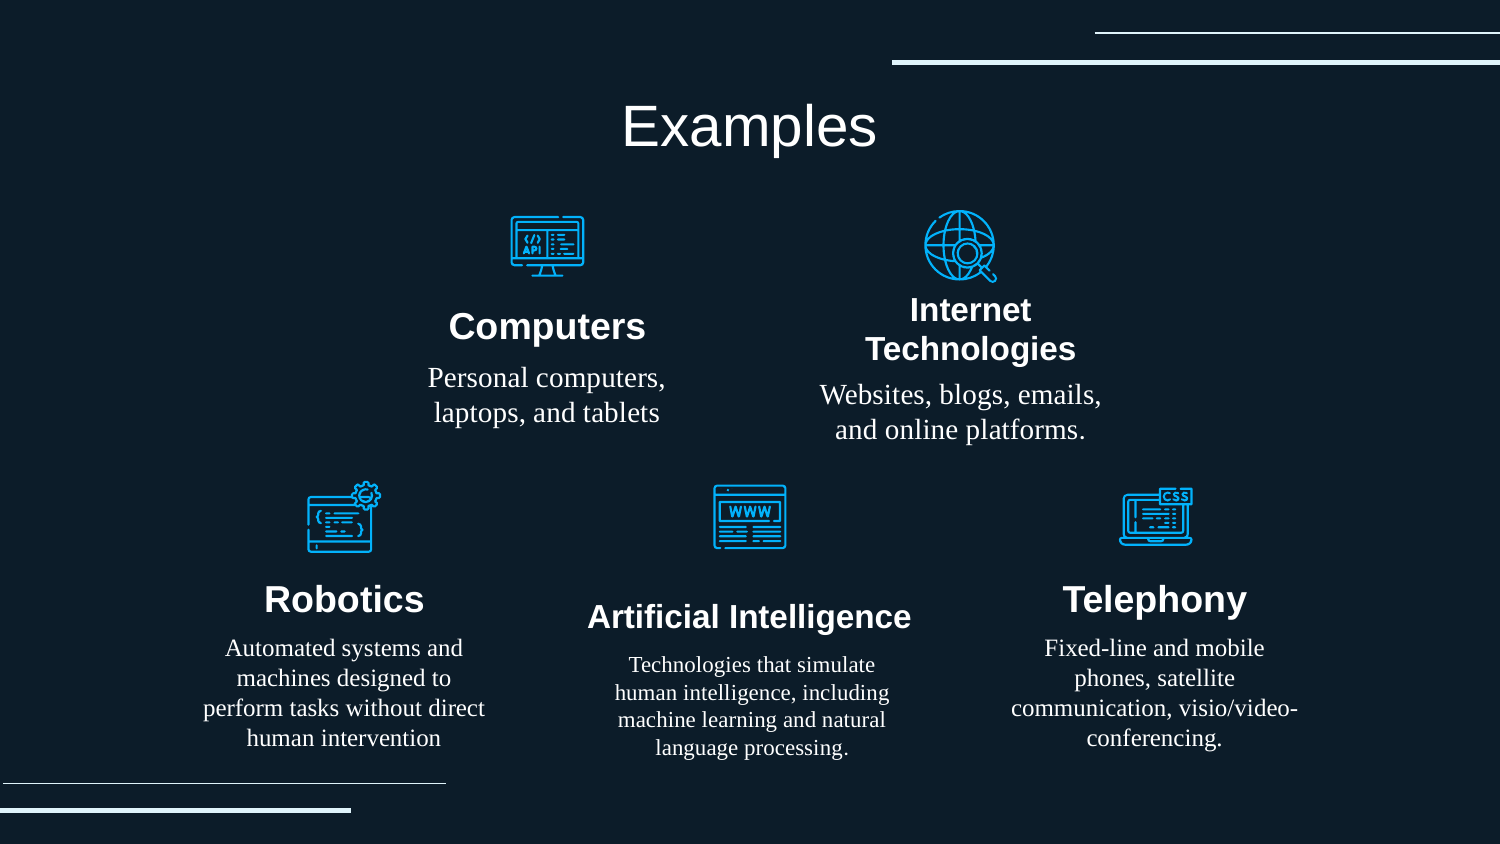

# Examples

Computers
Internet Technologies
Personal computers, laptops, and tablets
Websites, blogs, emails, and online platforms.

Robotics
Telephony
Artificial Intelligence
Automated systems and machines designed to perform tasks without direct human intervention
Fixed-line and mobile phones, satellite communication, visio/video-conferencing.
Technologies that simulate human intelligence, including machine learning and natural language processing.